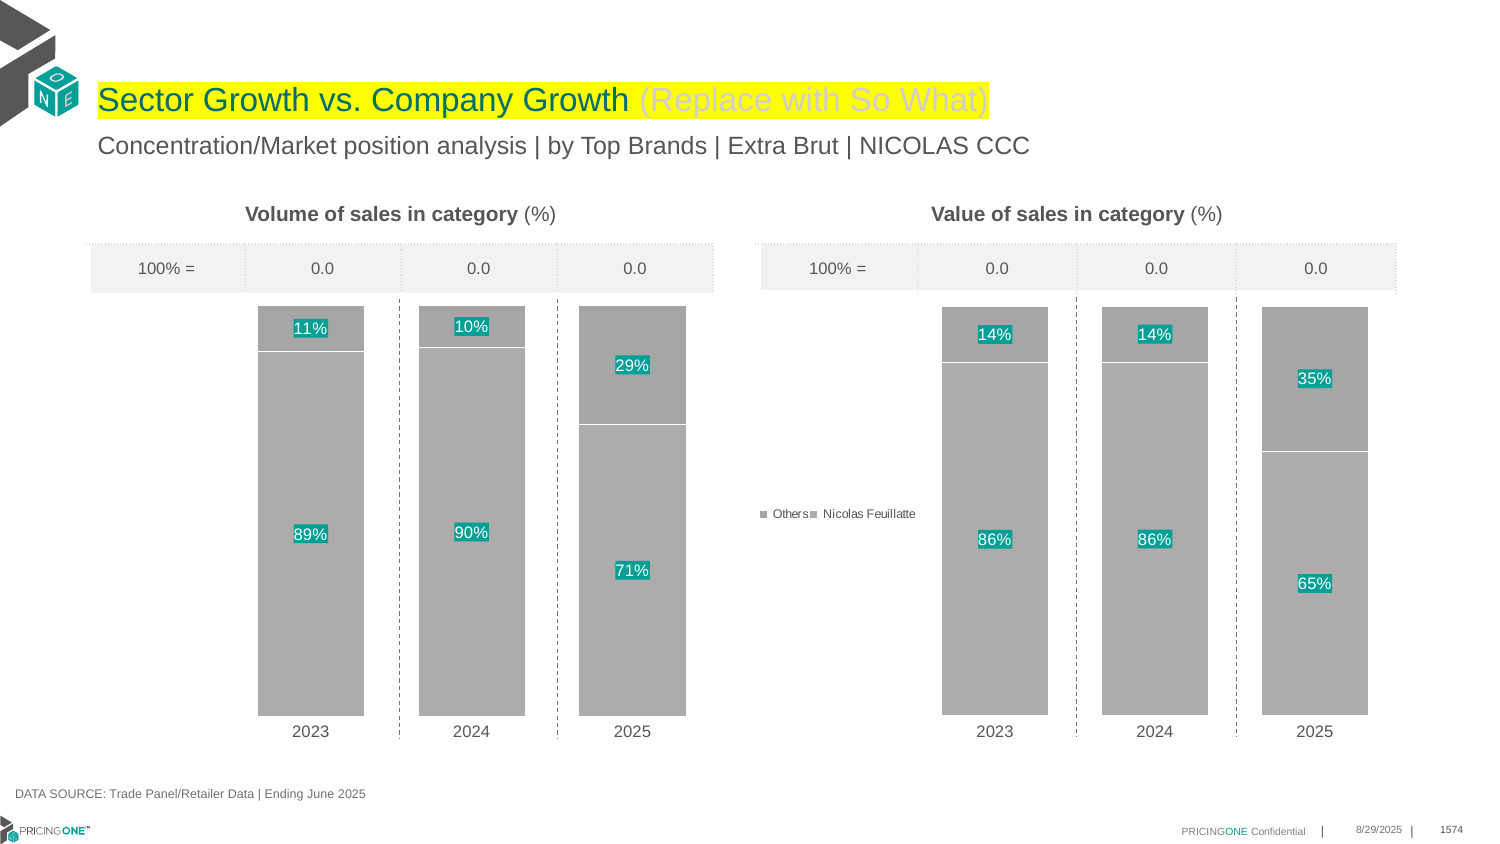

# Sector Growth vs. Company Growth (Replace with So What)
Concentration/Market position analysis | by Top Brands | Extra Brut | NICOLAS CCC
| Volume of sales in category (%) |  |  |  |
| --- | --- | --- | --- |
| 100% = | 0.0 | 0.0 | 0.0 |
| Value of sales in category (%) |  |  |  |
| --- | --- | --- | --- |
| 100% = | 0.0 | 0.0 | 0.0 |

### Chart

| Category | Nicolas Feuillatte | Others |
|---|---|---|
| 2023 | 0.8885135135135135 | 0.11148648648648649 |
| 2024 | 0.8972772277227723 | 0.10272277227722773 |
| 2025 | 0.7106017191977078 | 0.28939828080229224 |

### Chart

| Category | Nicolas Feuillatte | Others |
|---|---|---|
| 2023 | 0.8613661559453083 | 0.13863384405469173 |
| 2024 | 0.8630189798339265 | 0.13698102016607355 |
| 2025 | 0.6457401849696821 | 0.3542598150303179 |
DATA SOURCE: Trade Panel/Retailer Data | Ending June 2025

8/29/2025
1574